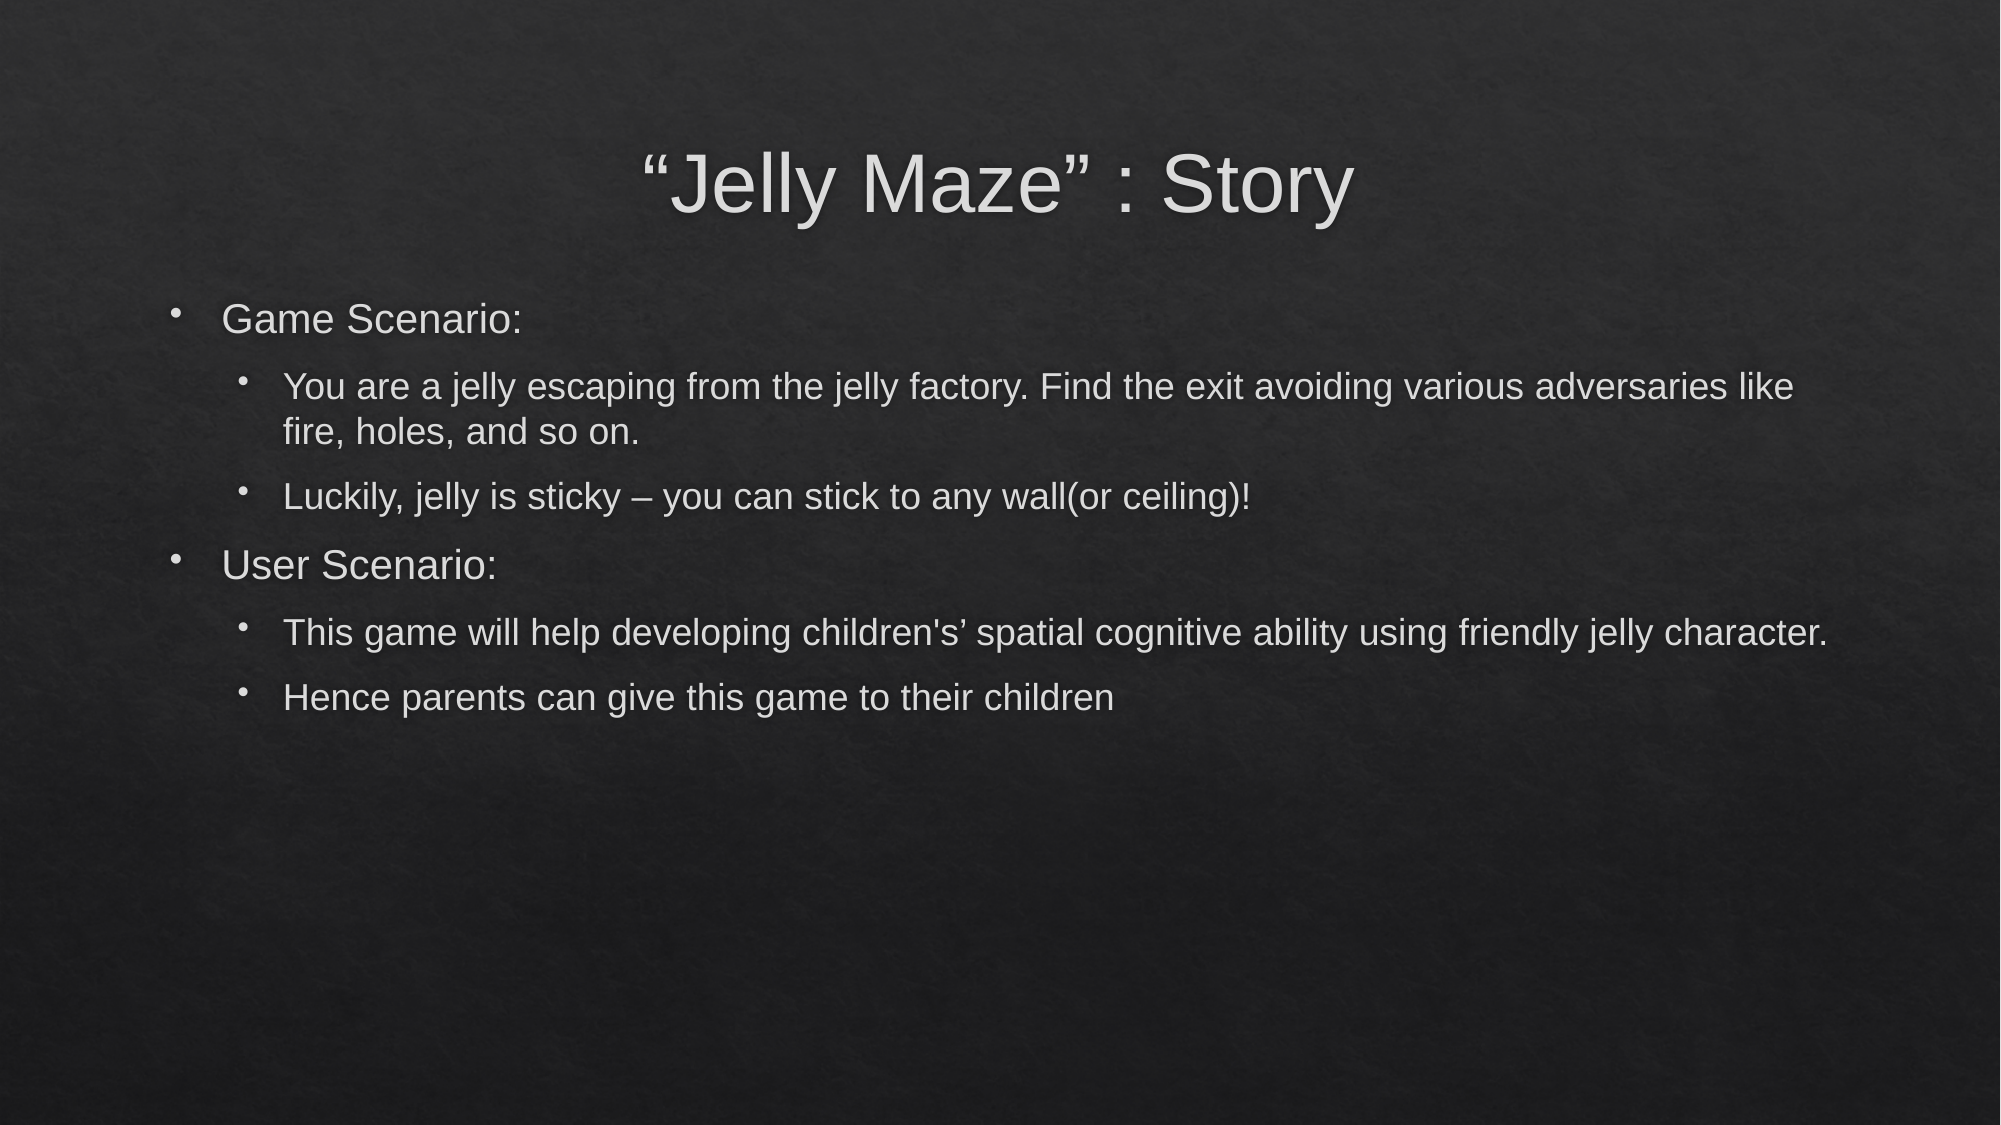

# “Jelly Maze” : Story
Game Scenario:
You are a jelly escaping from the jelly factory. Find the exit avoiding various adversaries like fire, holes, and so on.
Luckily, jelly is sticky – you can stick to any wall(or ceiling)!
User Scenario:
This game will help developing children's’ spatial cognitive ability using friendly jelly character.
Hence parents can give this game to their children